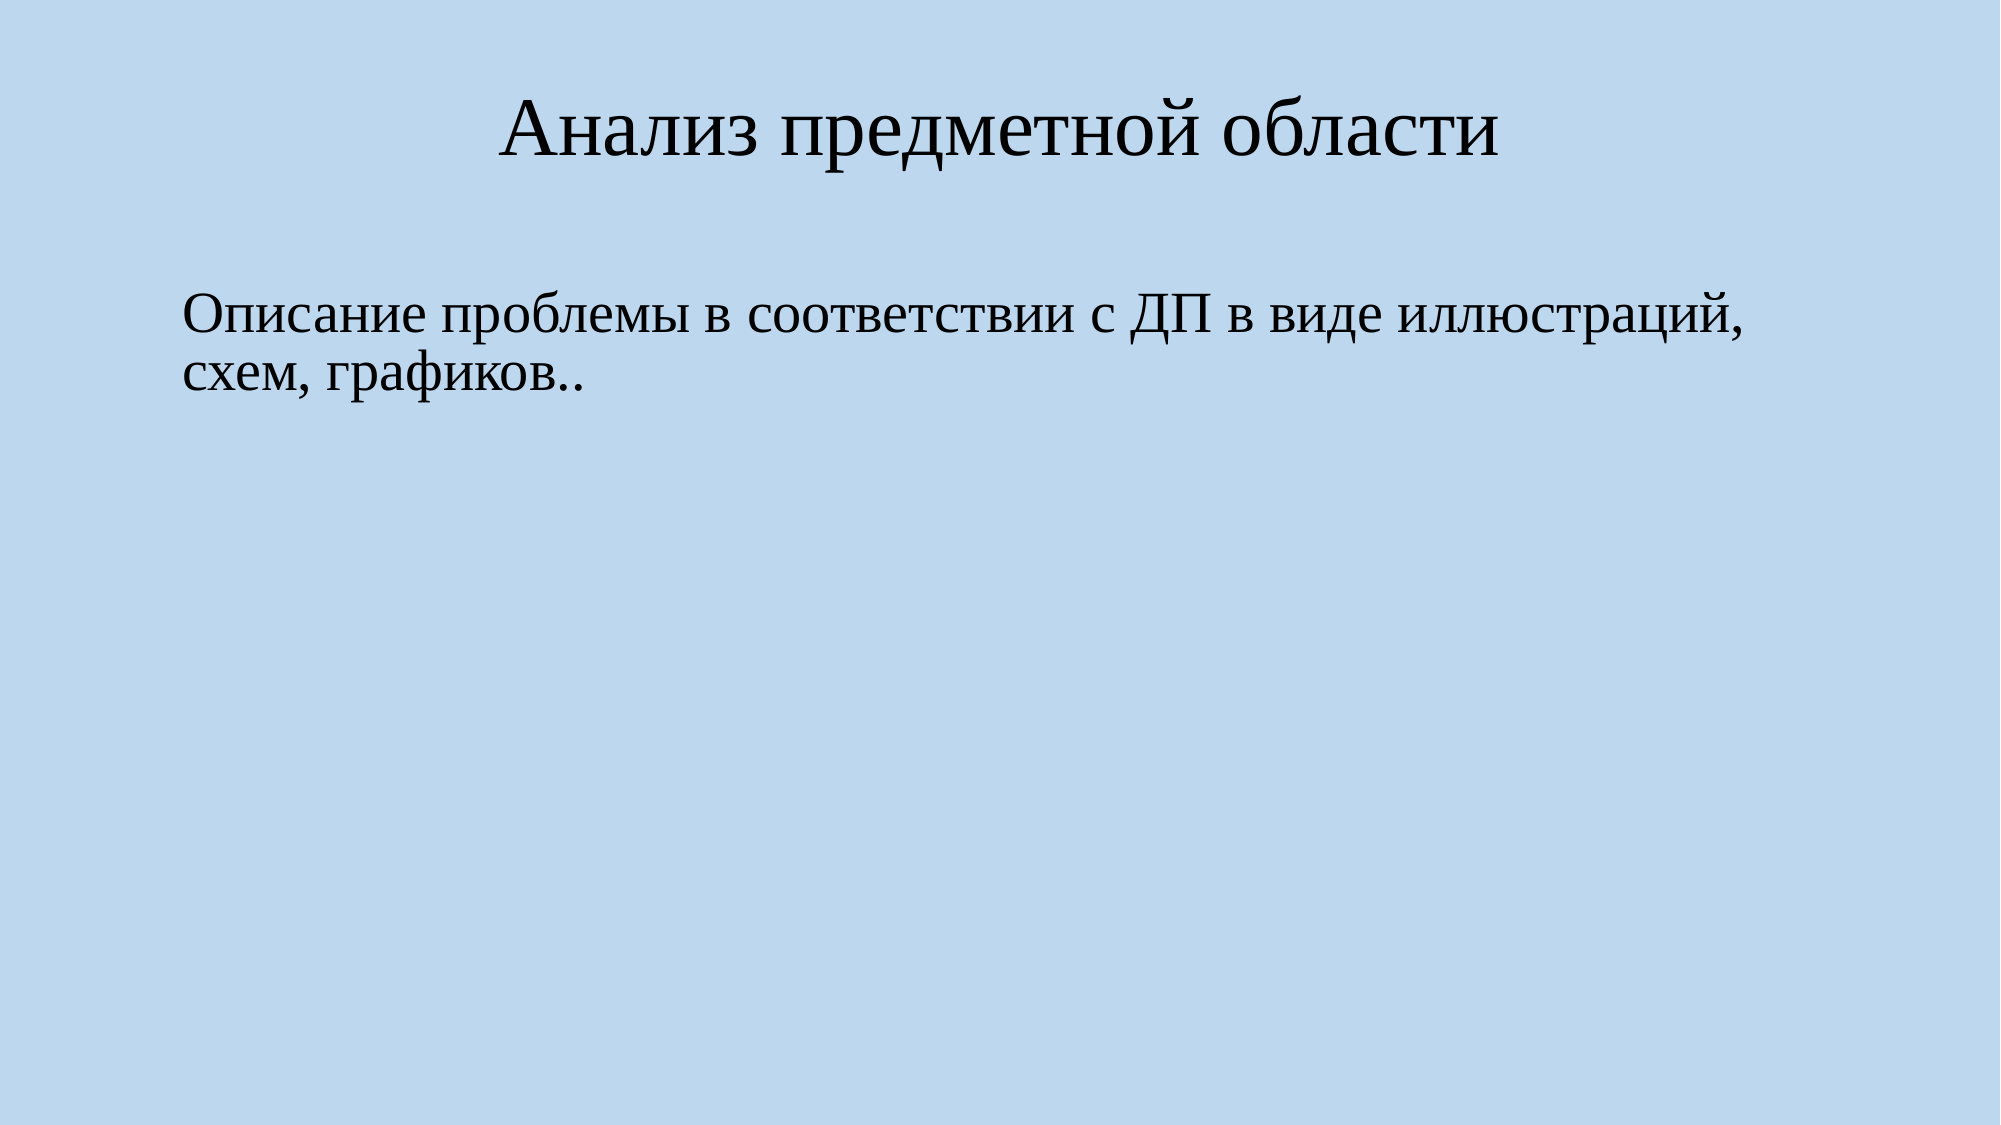

# Анализ предметной области
Описание проблемы в соответствии с ДП в виде иллюстраций, схем, графиков..